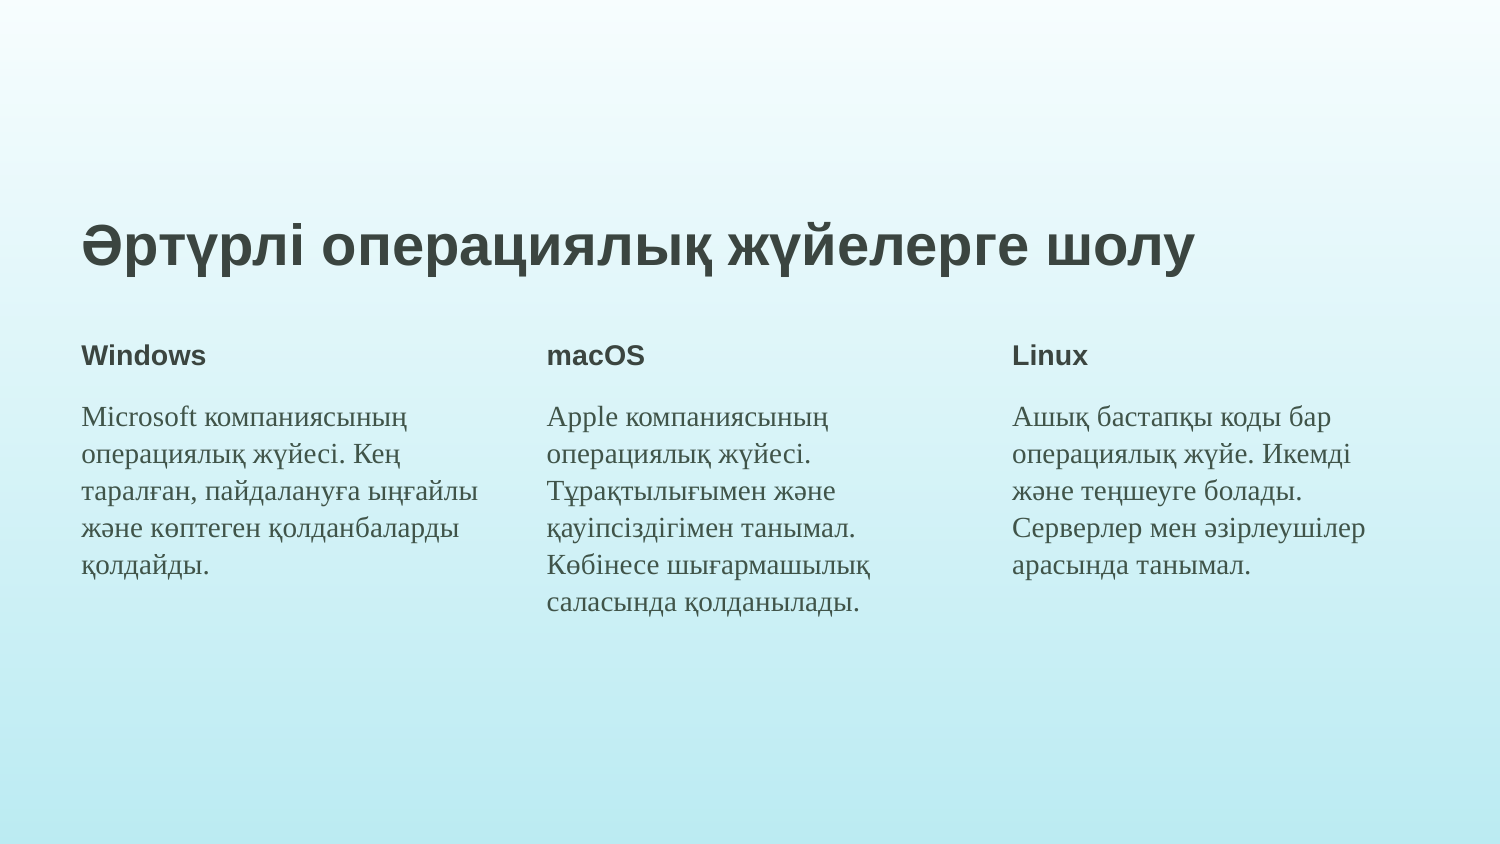

Әртүрлі операциялық жүйелерге шолу
Windows
macOS
Linux
Microsoft компаниясының операциялық жүйесі. Кең таралған, пайдалануға ыңғайлы және көптеген қолданбаларды қолдайды.
Apple компаниясының операциялық жүйесі. Тұрақтылығымен және қауіпсіздігімен танымал. Көбінесе шығармашылық саласында қолданылады.
Ашық бастапқы коды бар операциялық жүйе. Икемді және теңшеуге болады. Серверлер мен әзірлеушілер арасында танымал.